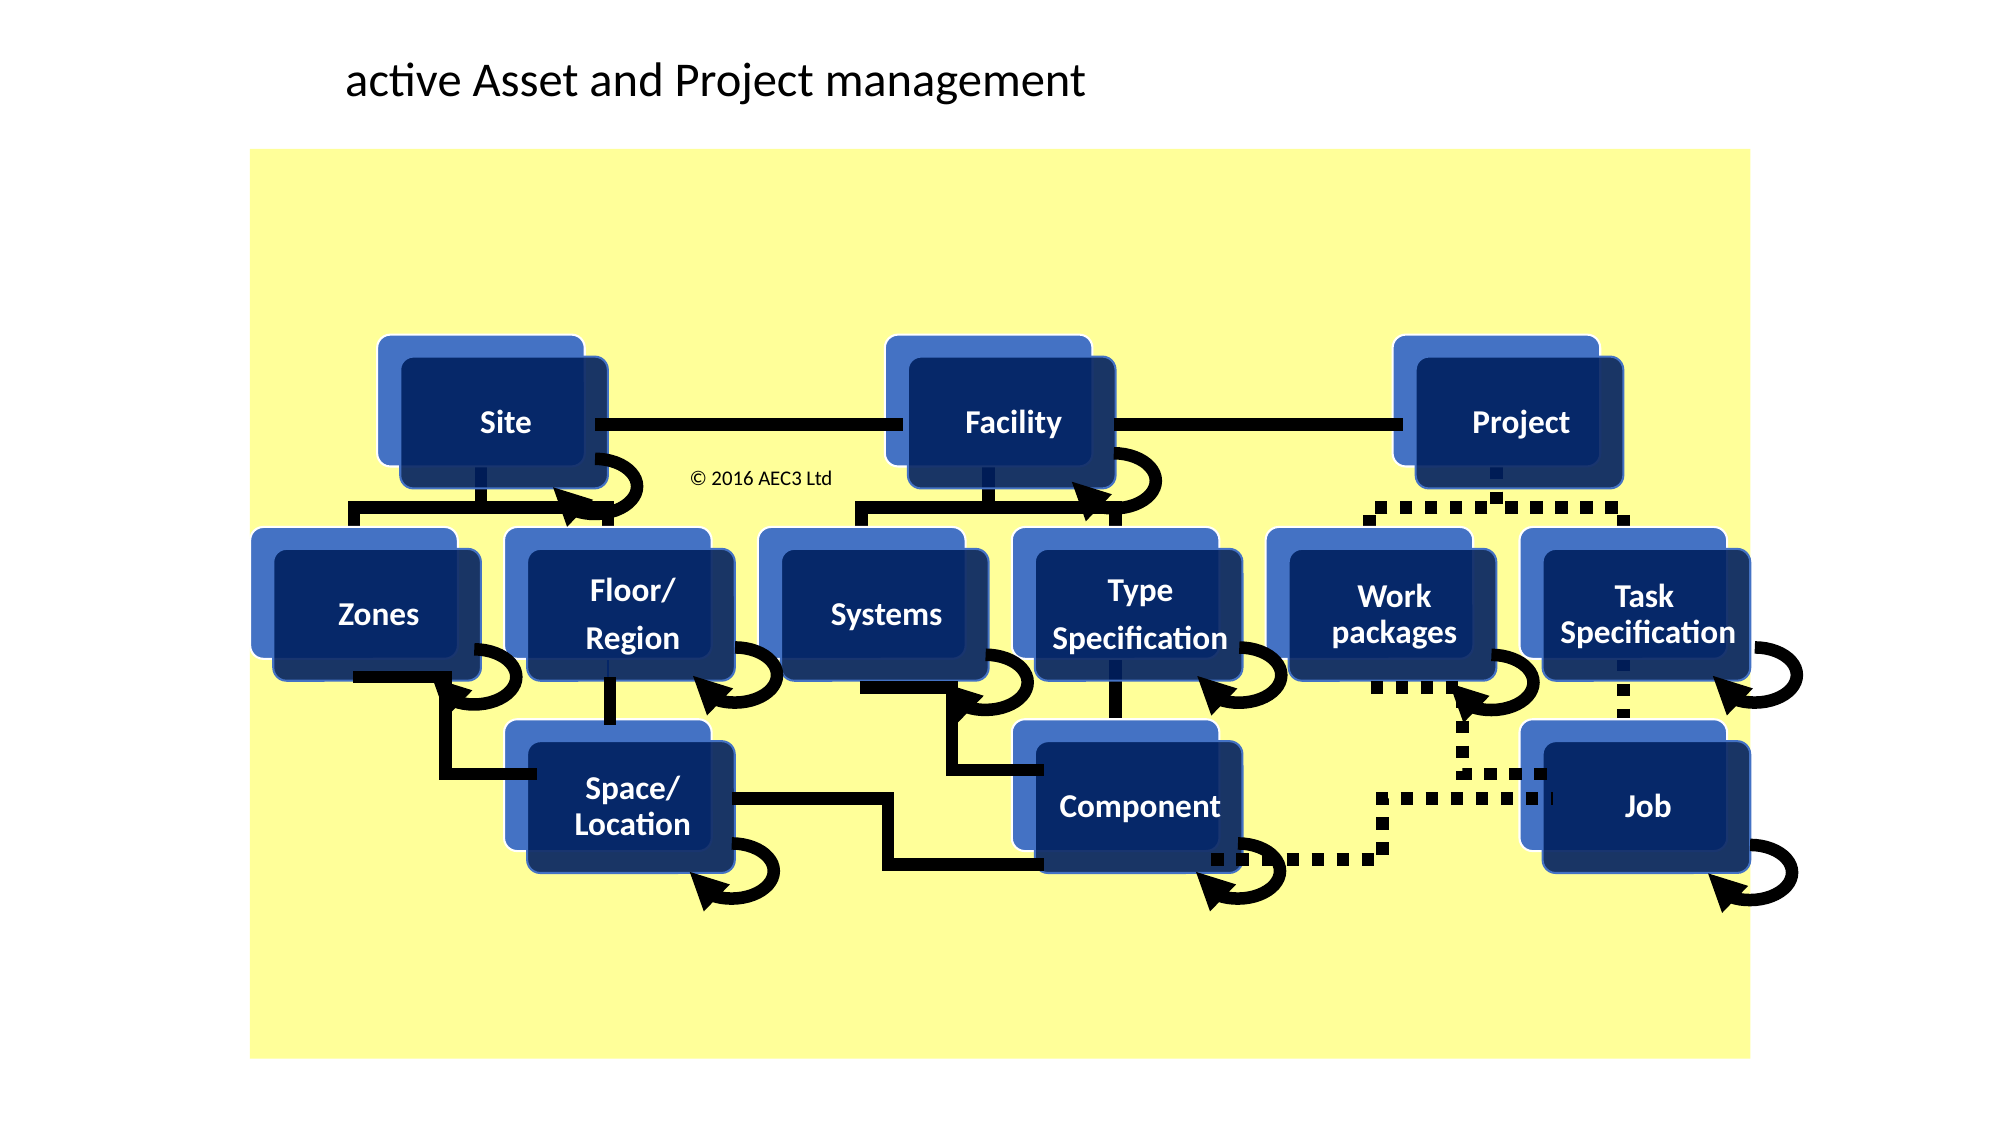

# active Asset and Project management
Site
Zones
Floor/
Region
Space/ Location
Facility
Systems
Type
Specification
Component
Project
Work packages
Task  Specification
Job

© 2016 AEC3 Ltd

© 2013 AEC3 Ltd
6